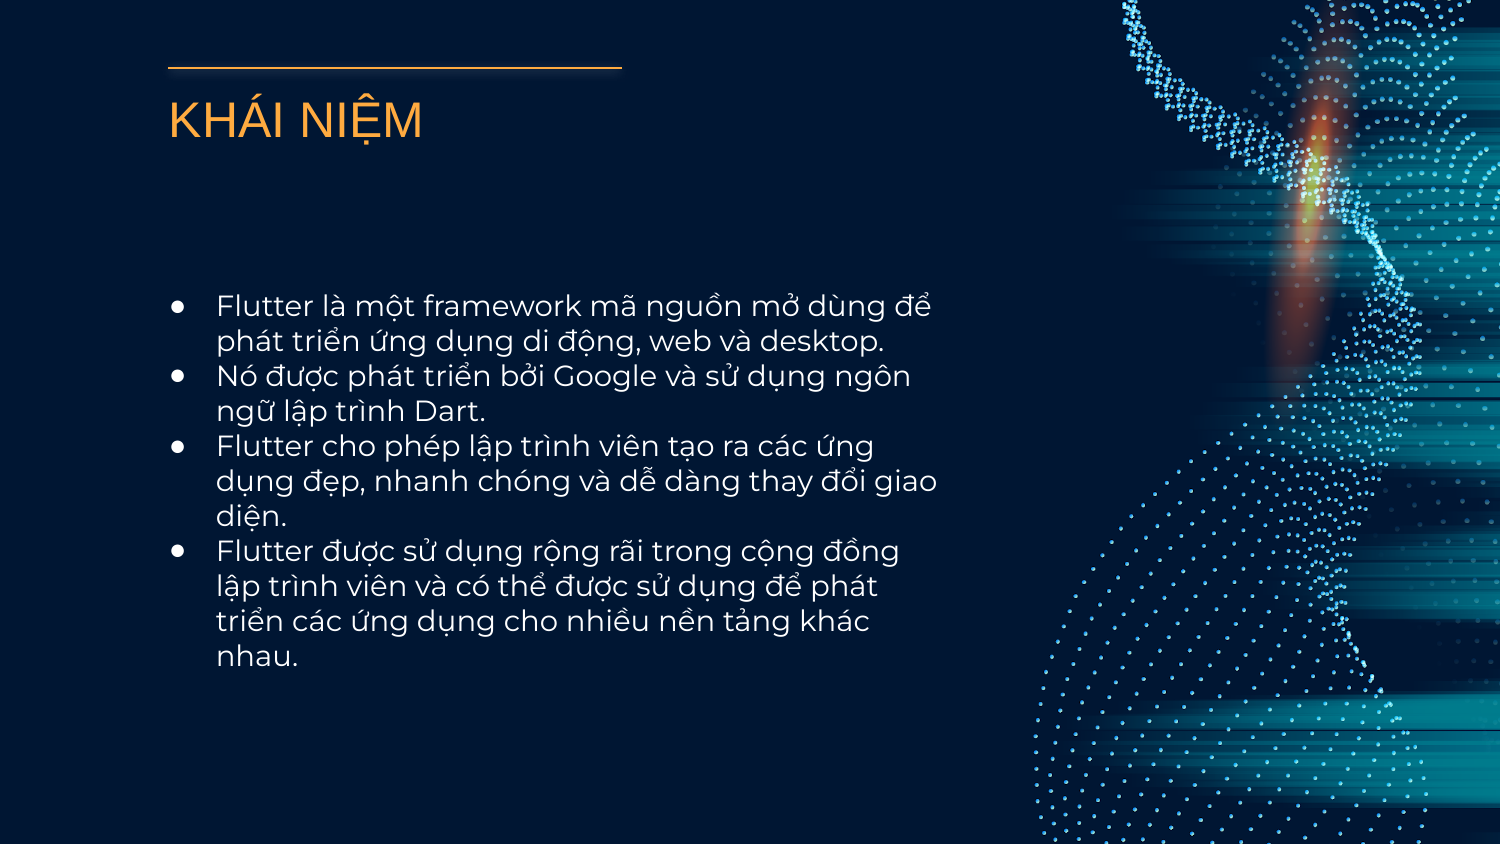

# KHÁI NIỆM
Flutter là một framework mã nguồn mở dùng để phát triển ứng dụng di động, web và desktop.
Nó được phát triển bởi Google và sử dụng ngôn ngữ lập trình Dart.
Flutter cho phép lập trình viên tạo ra các ứng dụng đẹp, nhanh chóng và dễ dàng thay đổi giao diện.
Flutter được sử dụng rộng rãi trong cộng đồng lập trình viên và có thể được sử dụng để phát triển các ứng dụng cho nhiều nền tảng khác nhau.